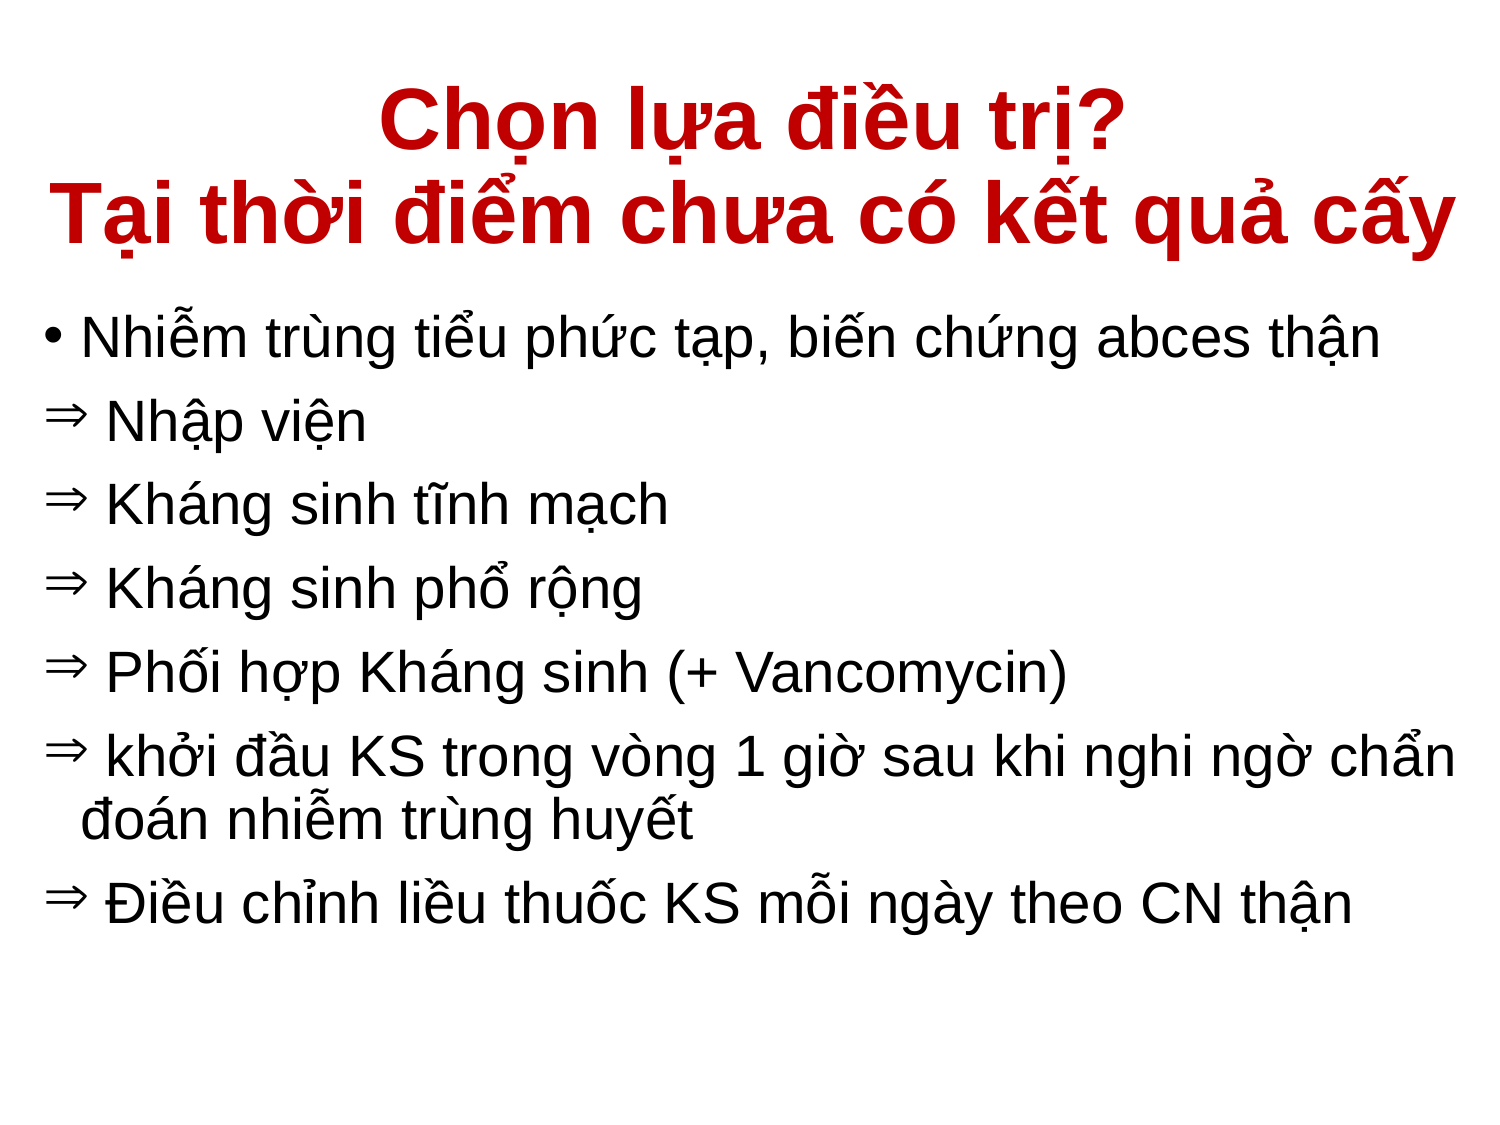

# Chọn lựa điều trị? Tại thời điểm chưa có kết quả cấy
Nhiễm trùng tiểu phức tạp, biến chứng abces thận
 Nhập viện
 Kháng sinh tĩnh mạch
 Kháng sinh phổ rộng
 Phối hợp Kháng sinh (+ Vancomycin)
 khởi đầu KS trong vòng 1 giờ sau khi nghi ngờ chẩn đoán nhiễm trùng huyết
 Điều chỉnh liều thuốc KS mỗi ngày theo CN thận